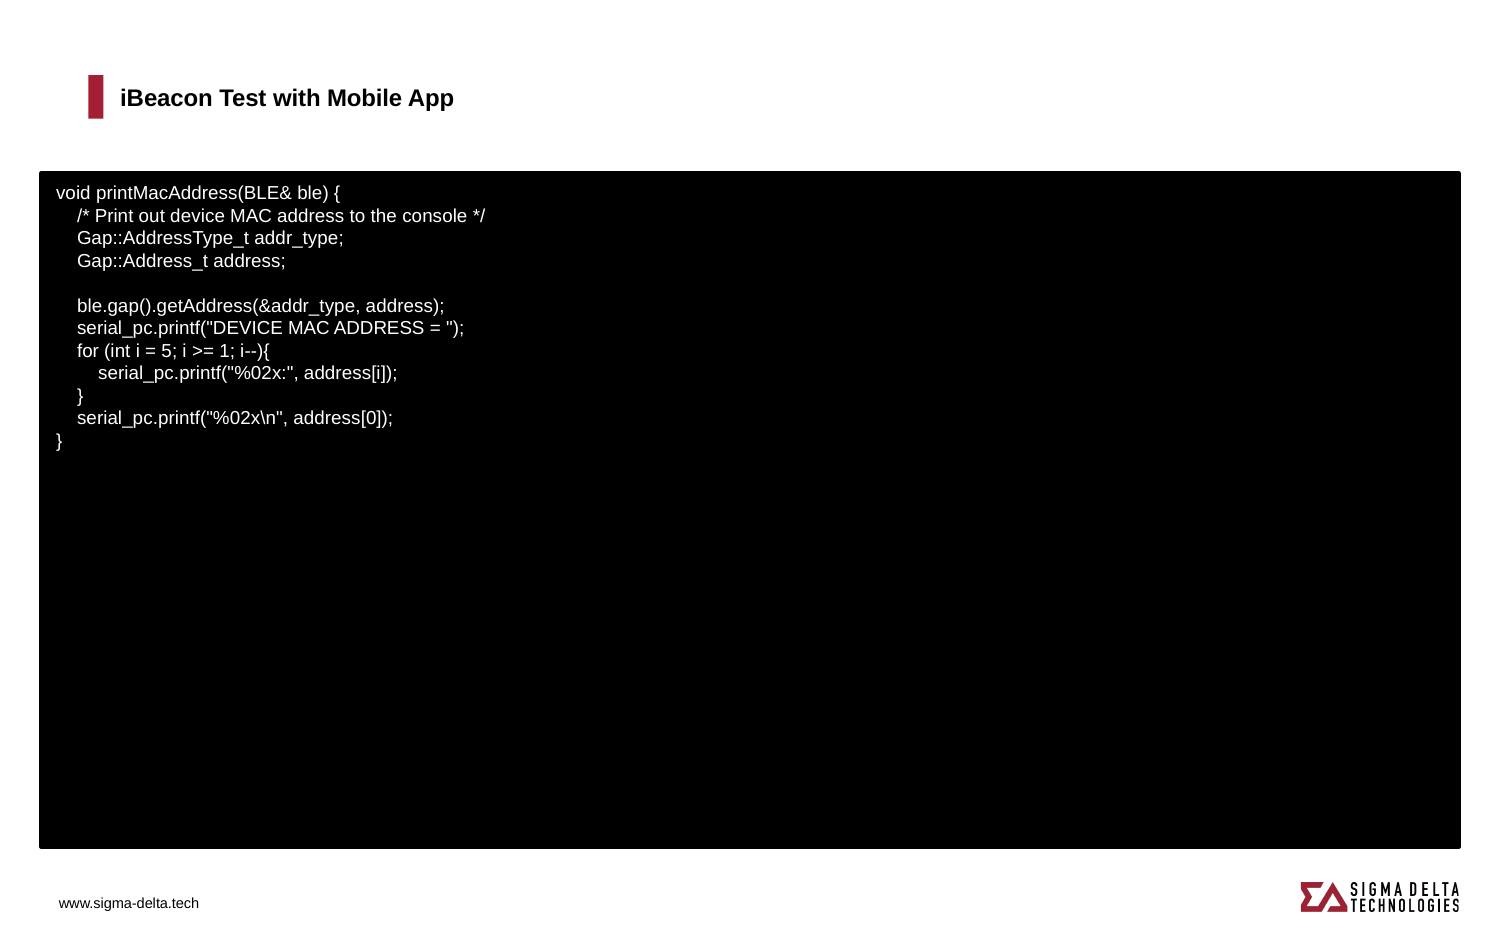

# iBeacon Test with Mobile App
void printMacAddress(BLE& ble) {
    /* Print out device MAC address to the console */
    Gap::AddressType_t addr_type;
    Gap::Address_t address;

    ble.gap().getAddress(&addr_type, address);
    serial_pc.printf("DEVICE MAC ADDRESS = ");
    for (int i = 5; i >= 1; i--){
        serial_pc.printf("%02x:", address[i]);
    }
    serial_pc.printf("%02x\n", address[0]);
}